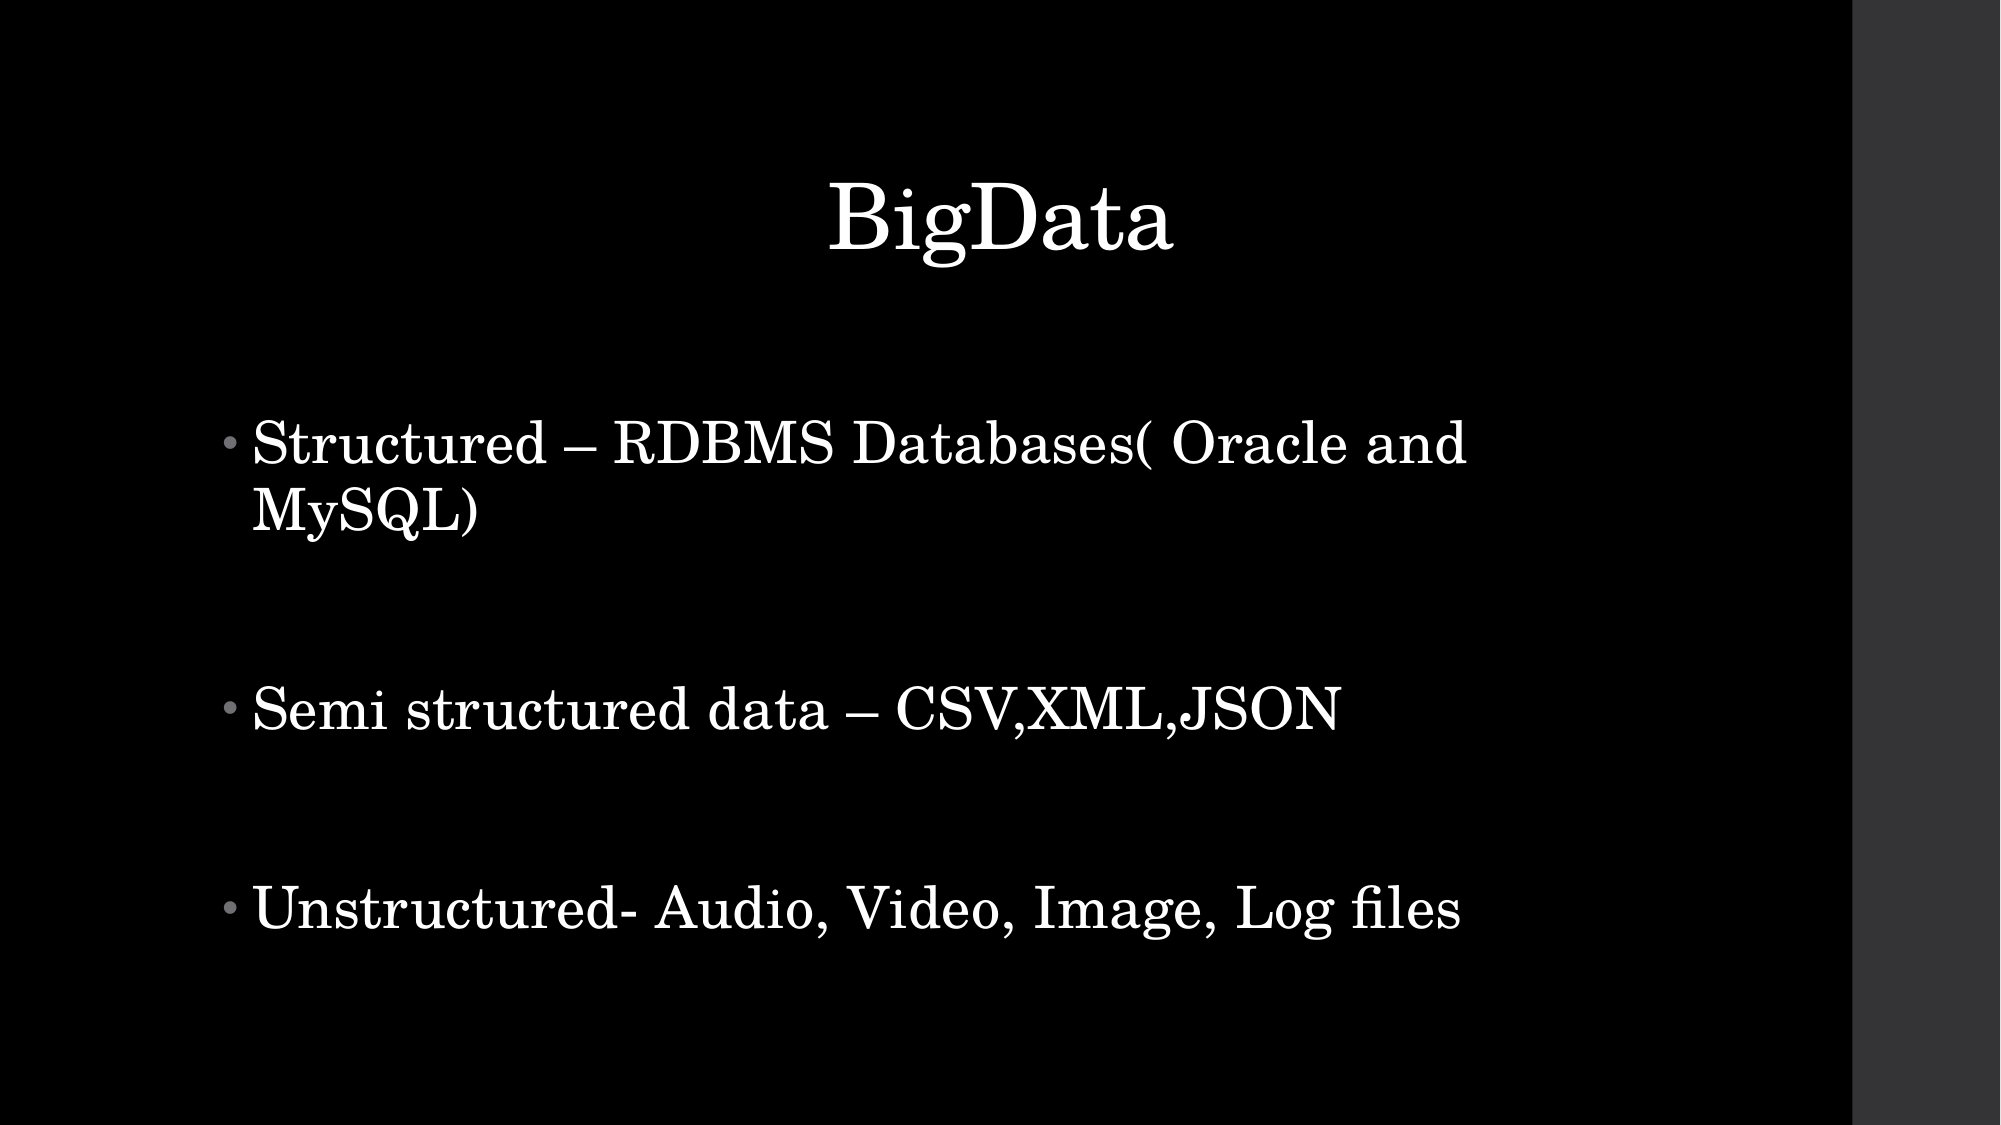

# BigData

Structured – RDBMS Databases( Oracle and MySQL)

Semi structured data – CSV,XML,JSON

Unstructured- Audio, Video, Image, Log files